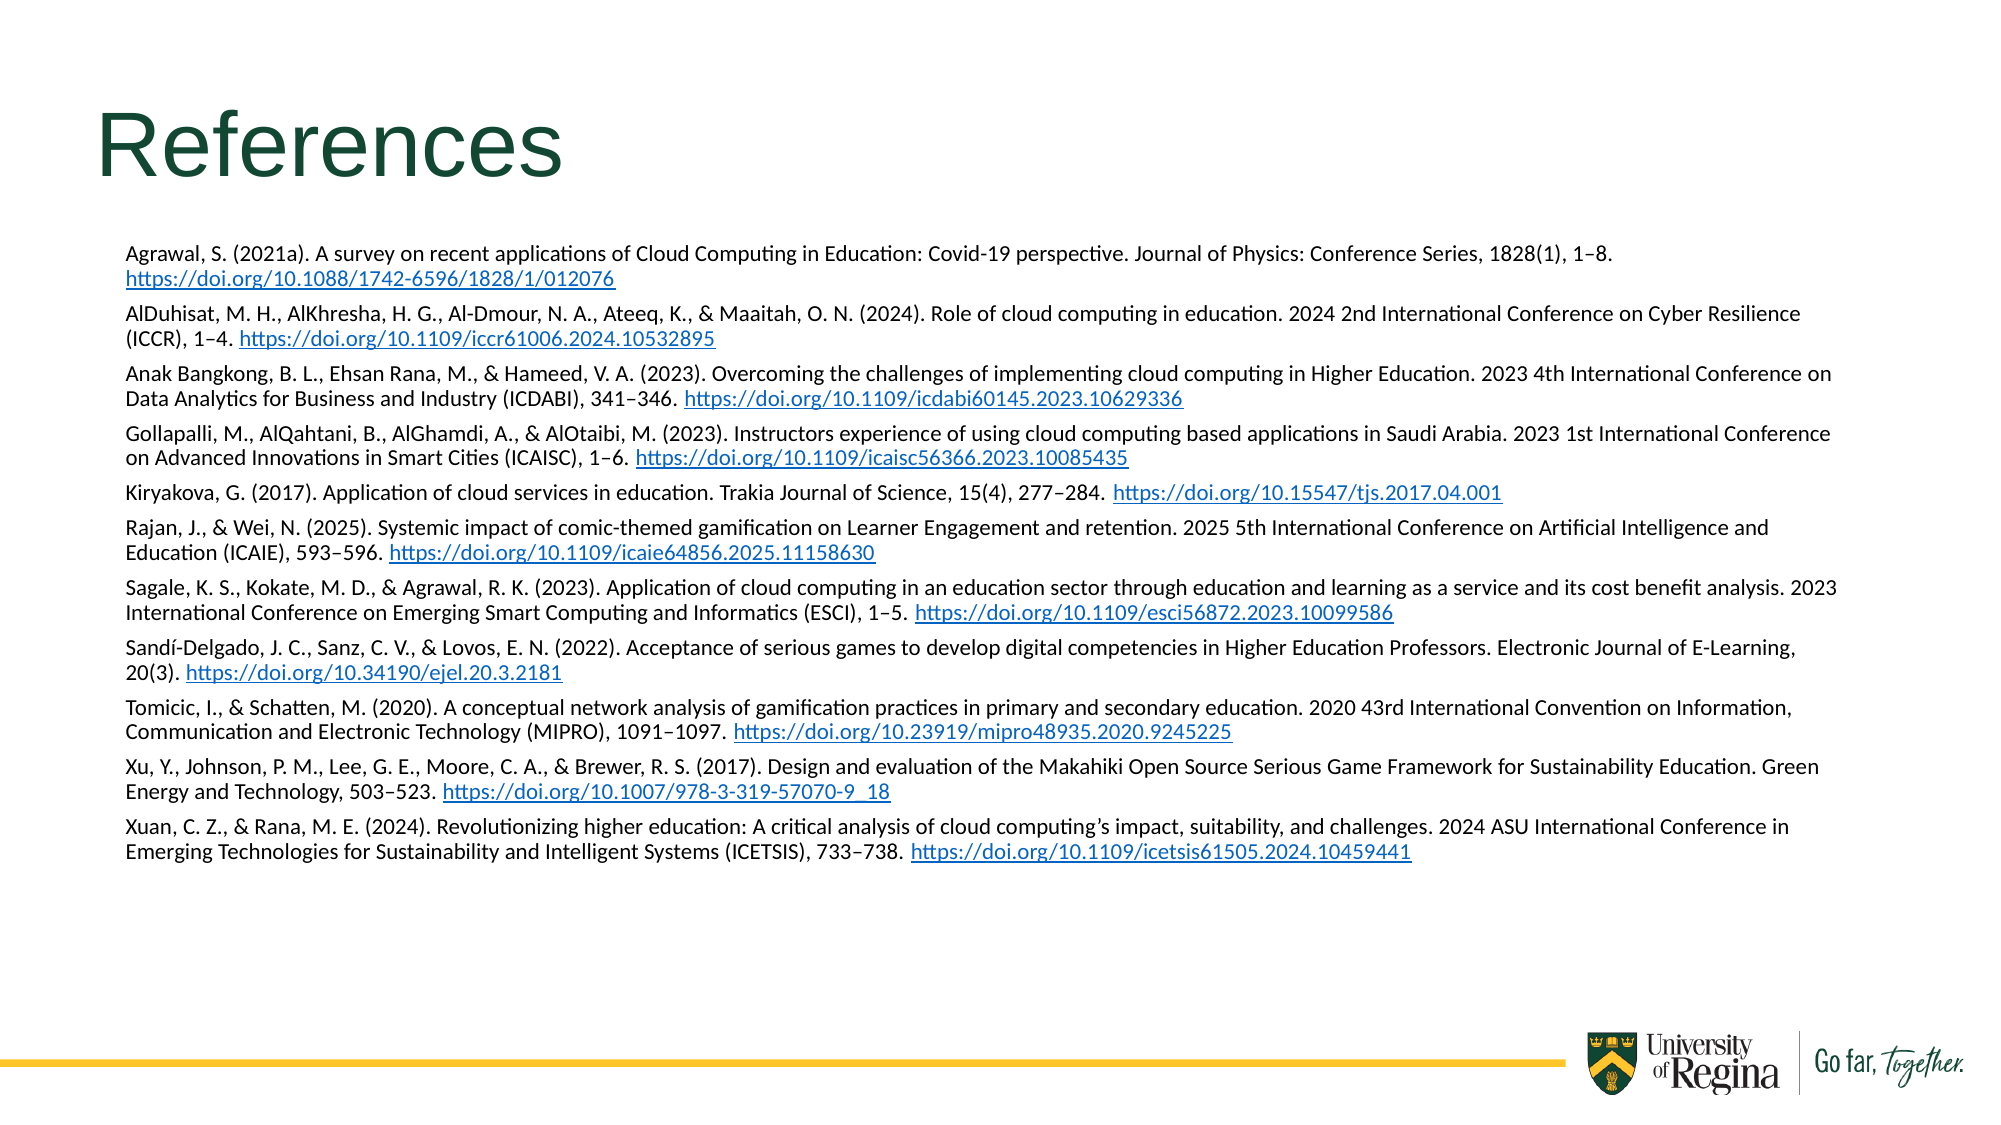

References
Agrawal, S. (2021a). A survey on recent applications of Cloud Computing in Education: Covid-19 perspective. Journal of Physics: Conference Series, 1828(1), 1–8. https://doi.org/10.1088/1742-6596/1828/1/012076
AlDuhisat, M. H., AlKhresha, H. G., Al-Dmour, N. A., Ateeq, K., & Maaitah, O. N. (2024). Role of cloud computing in education. 2024 2nd International Conference on Cyber Resilience (ICCR), 1–4. https://doi.org/10.1109/iccr61006.2024.10532895
Anak Bangkong, B. L., Ehsan Rana, M., & Hameed, V. A. (2023). Overcoming the challenges of implementing cloud computing in Higher Education. 2023 4th International Conference on Data Analytics for Business and Industry (ICDABI), 341–346. https://doi.org/10.1109/icdabi60145.2023.10629336
Gollapalli, M., AlQahtani, B., AlGhamdi, A., & AlOtaibi, M. (2023). Instructors experience of using cloud computing based applications in Saudi Arabia. 2023 1st International Conference on Advanced Innovations in Smart Cities (ICAISC), 1–6. https://doi.org/10.1109/icaisc56366.2023.10085435
Kiryakova, G. (2017). Application of cloud services in education. Trakia Journal of Science, 15(4), 277–284. https://doi.org/10.15547/tjs.2017.04.001
Rajan, J., & Wei, N. (2025). Systemic impact of comic-themed gamification on Learner Engagement and retention. 2025 5th International Conference on Artificial Intelligence and Education (ICAIE), 593–596. https://doi.org/10.1109/icaie64856.2025.11158630
Sagale, K. S., Kokate, M. D., & Agrawal, R. K. (2023). Application of cloud computing in an education sector through education and learning as a service and its cost benefit analysis. 2023 International Conference on Emerging Smart Computing and Informatics (ESCI), 1–5. https://doi.org/10.1109/esci56872.2023.10099586
Sandí-Delgado, J. C., Sanz, C. V., & Lovos, E. N. (2022). Acceptance of serious games to develop digital competencies in Higher Education Professors. Electronic Journal of E-Learning, 20(3). https://doi.org/10.34190/ejel.20.3.2181
Tomicic, I., & Schatten, M. (2020). A conceptual network analysis of gamification practices in primary and secondary education. 2020 43rd International Convention on Information, Communication and Electronic Technology (MIPRO), 1091–1097. https://doi.org/10.23919/mipro48935.2020.9245225
Xu, Y., Johnson, P. M., Lee, G. E., Moore, C. A., & Brewer, R. S. (2017). Design and evaluation of the Makahiki Open Source Serious Game Framework for Sustainability Education. Green Energy and Technology, 503–523. https://doi.org/10.1007/978-3-319-57070-9_18
Xuan, C. Z., & Rana, M. E. (2024). Revolutionizing higher education: A critical analysis of cloud computing’s impact, suitability, and challenges. 2024 ASU International Conference in Emerging Technologies for Sustainability and Intelligent Systems (ICETSIS), 733–738. https://doi.org/10.1109/icetsis61505.2024.10459441